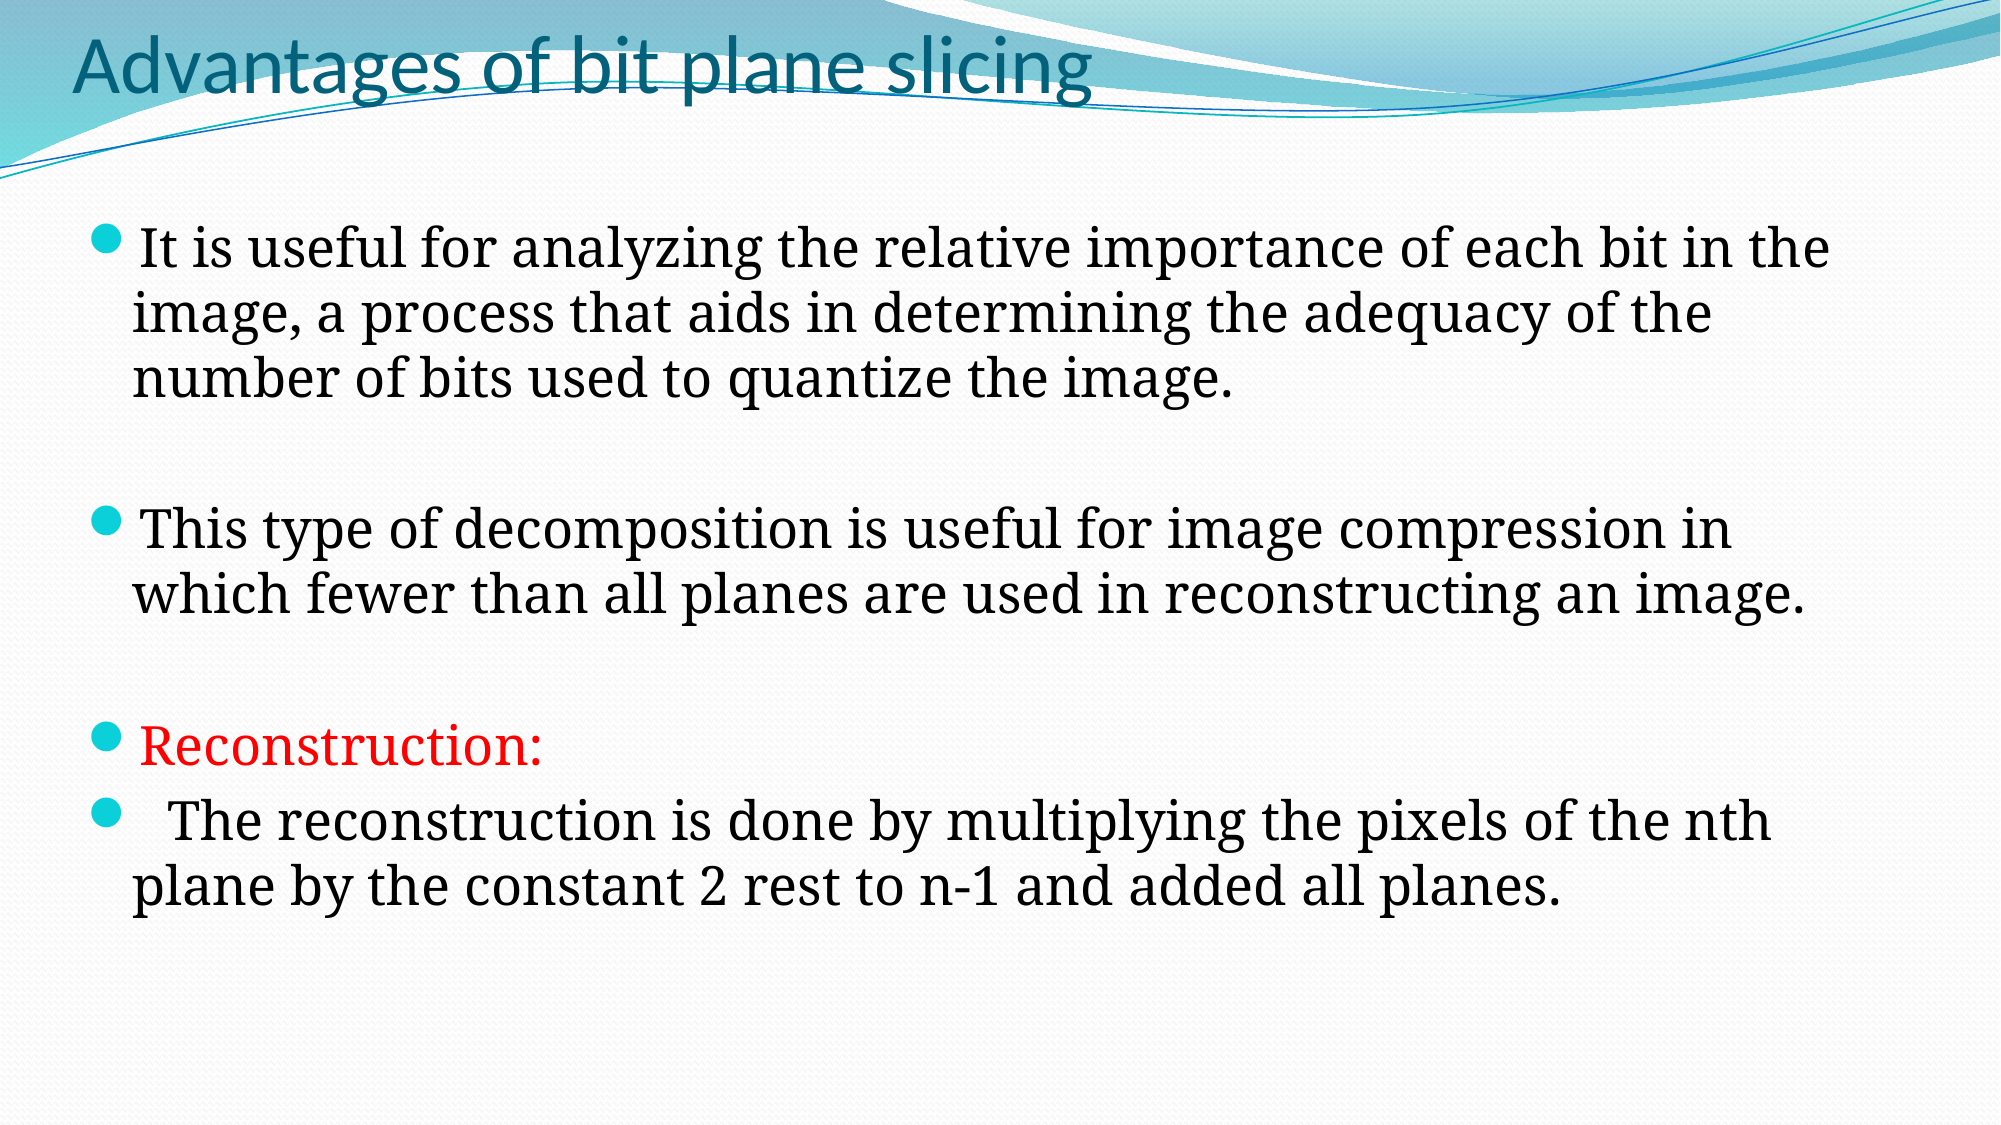

# Advantages of bit plane slicing
It is useful for analyzing the relative importance of each bit in the image, a process that aids in determining the adequacy of the number of bits used to quantize the image.

This type of decomposition is useful for image compression in which fewer than all planes are used in reconstructing an image.

Reconstruction:
  The reconstruction is done by multiplying the pixels of the nth plane by the constant 2 rest to n-1 and added all planes.